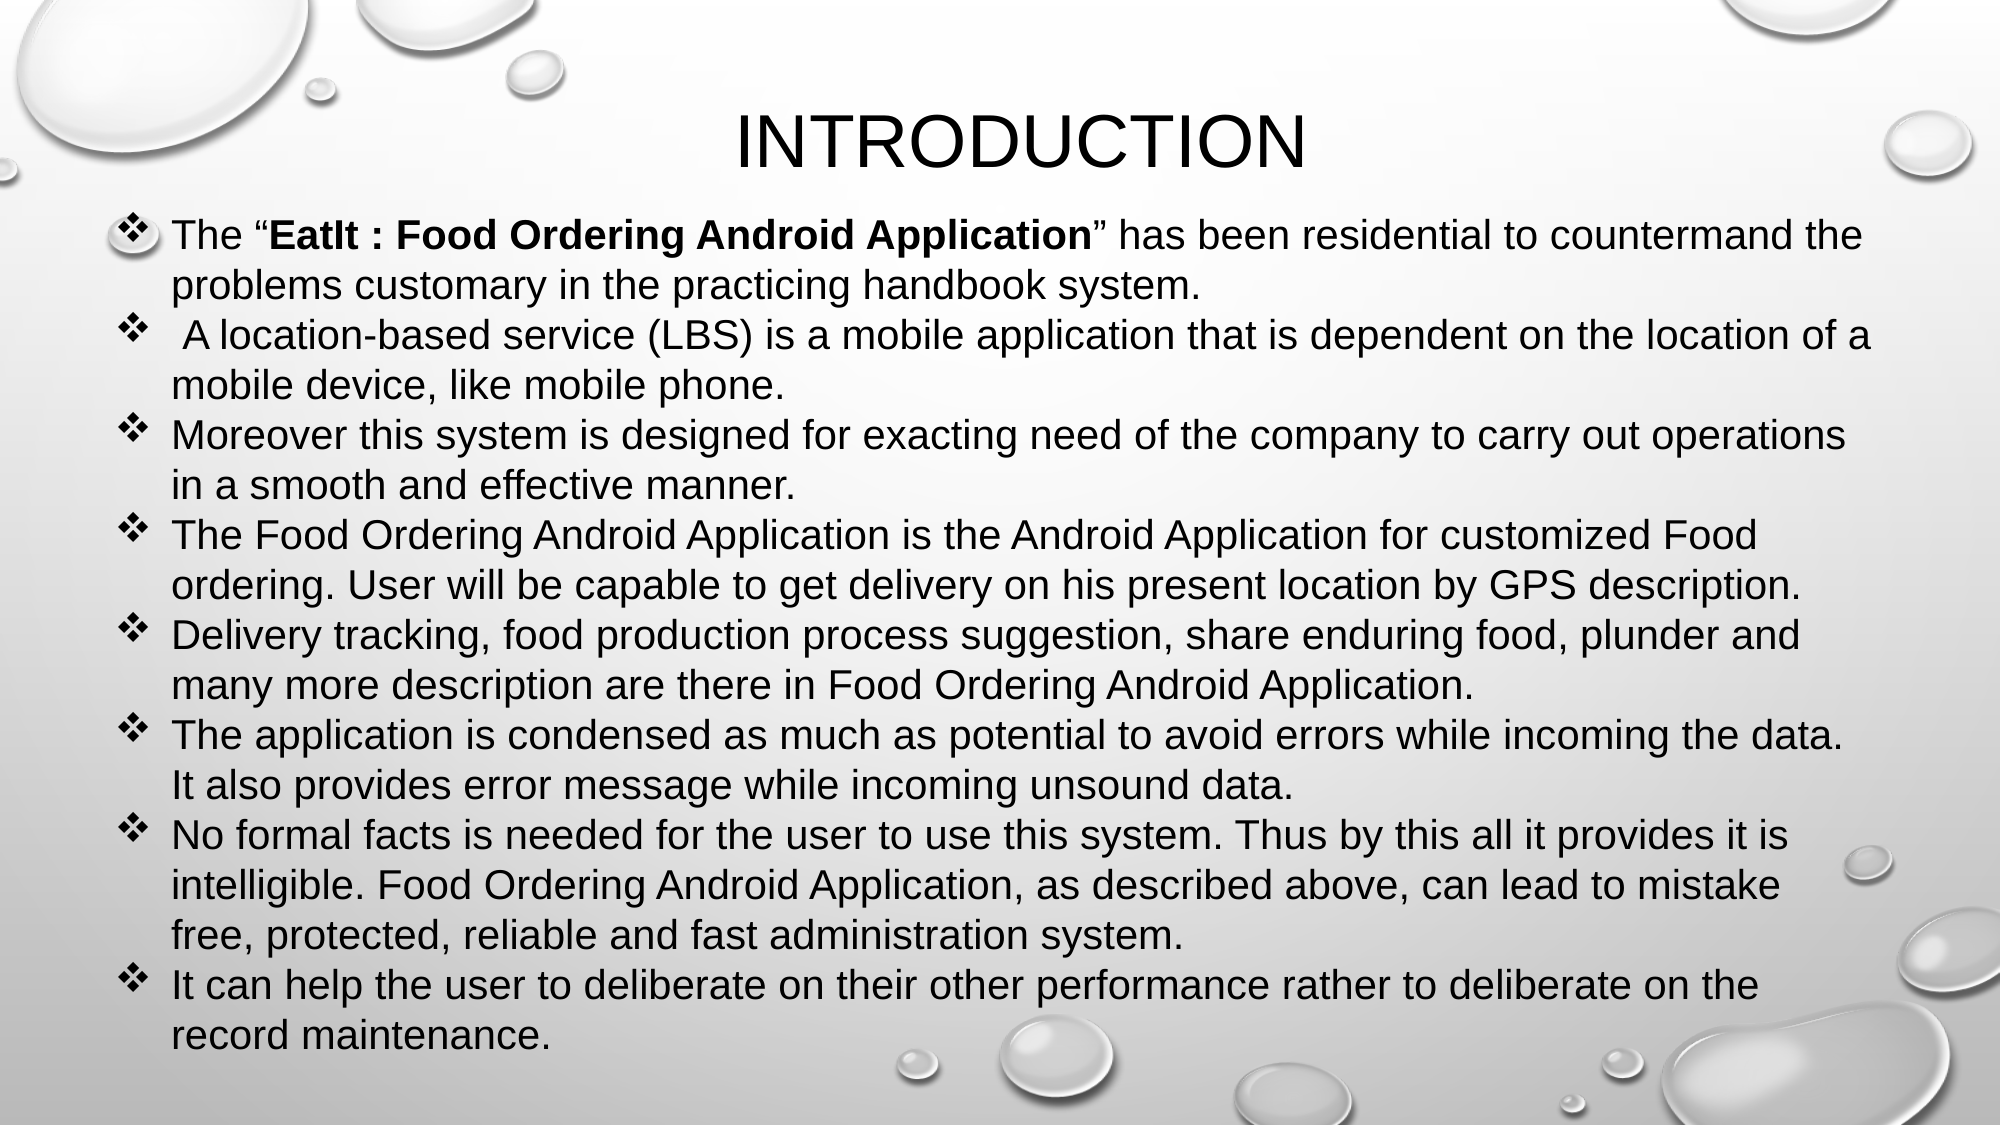

# Introduction
The “EatIt : Food Ordering Android Application” has been residential to countermand the problems customary in the practicing handbook system.
 A location-based service (LBS) is a mobile application that is dependent on the location of a mobile device, like mobile phone.
Moreover this system is designed for exacting need of the company to carry out operations in a smooth and effective manner.
The Food Ordering Android Application is the Android Application for customized Food ordering. User will be capable to get delivery on his present location by GPS description.
Delivery tracking, food production process suggestion, share enduring food, plunder and many more description are there in Food Ordering Android Application.
The application is condensed as much as potential to avoid errors while incoming the data. It also provides error message while incoming unsound data.
No formal facts is needed for the user to use this system. Thus by this all it provides it is intelligible. Food Ordering Android Application, as described above, can lead to mistake free, protected, reliable and fast administration system.
It can help the user to deliberate on their other performance rather to deliberate on the record maintenance.